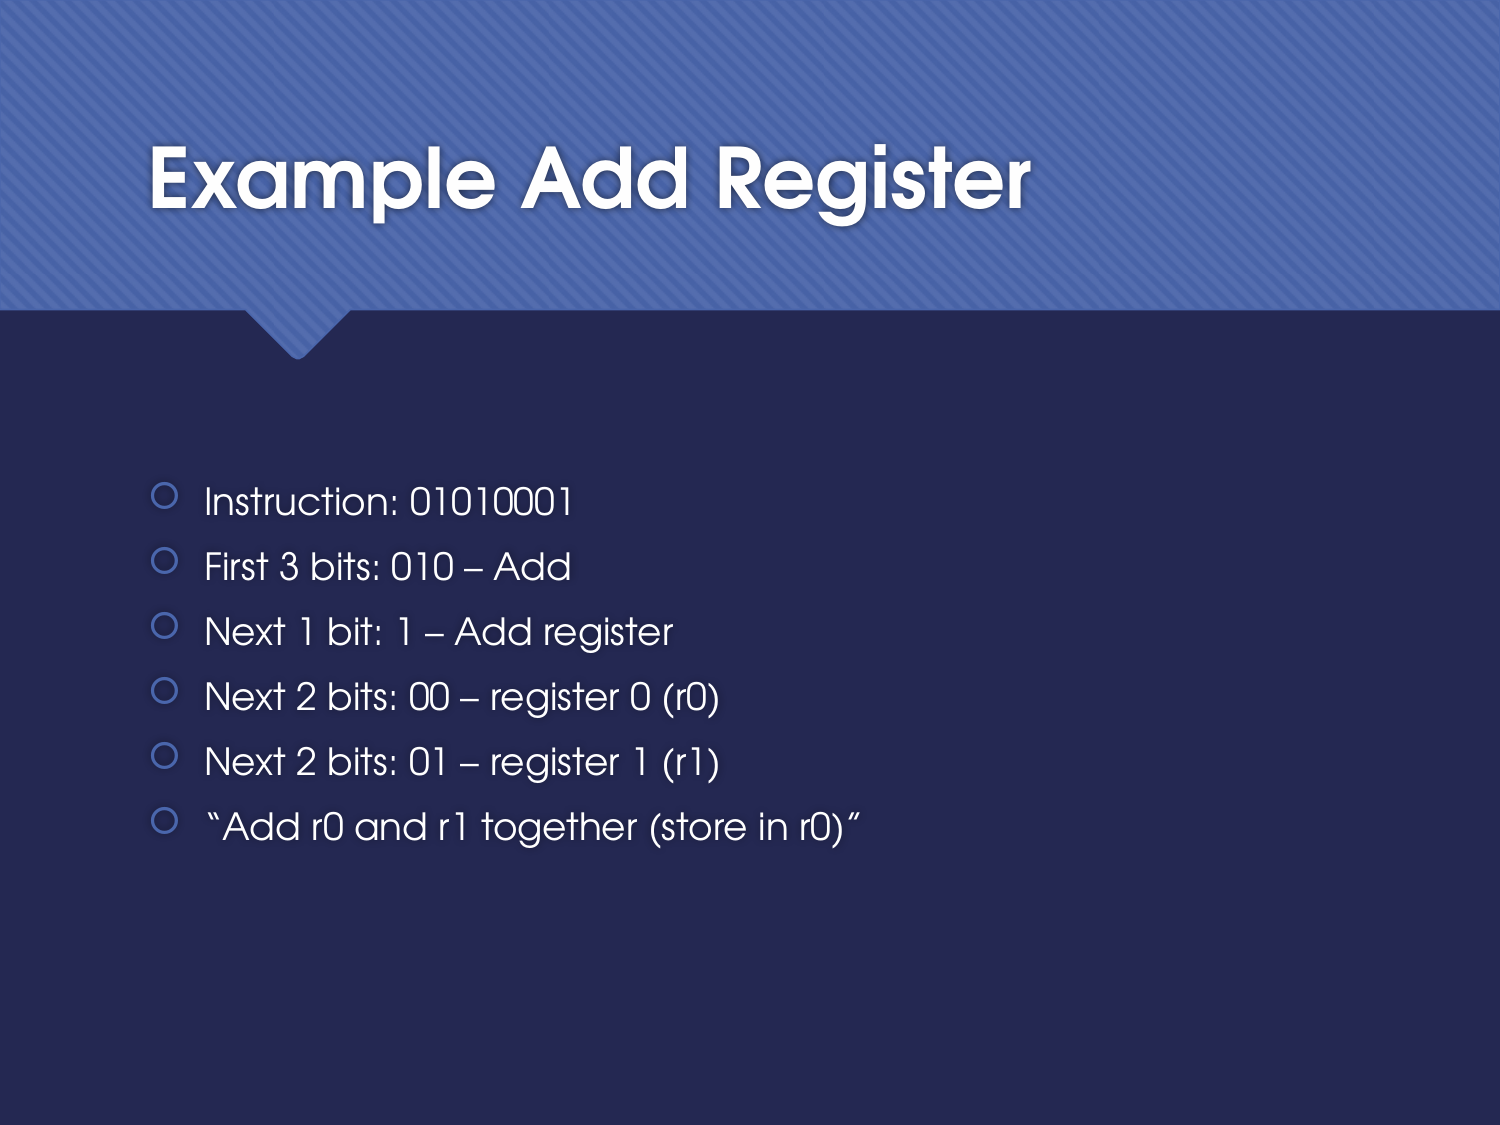

# Example Add Register
Instruction: 01010001
First 3 bits: 010 – Add
Next 1 bit: 1 – Add register
Next 2 bits: 00 – register 0 (r0)
Next 2 bits: 01 – register 1 (r1)
“Add r0 and r1 together (store in r0)”